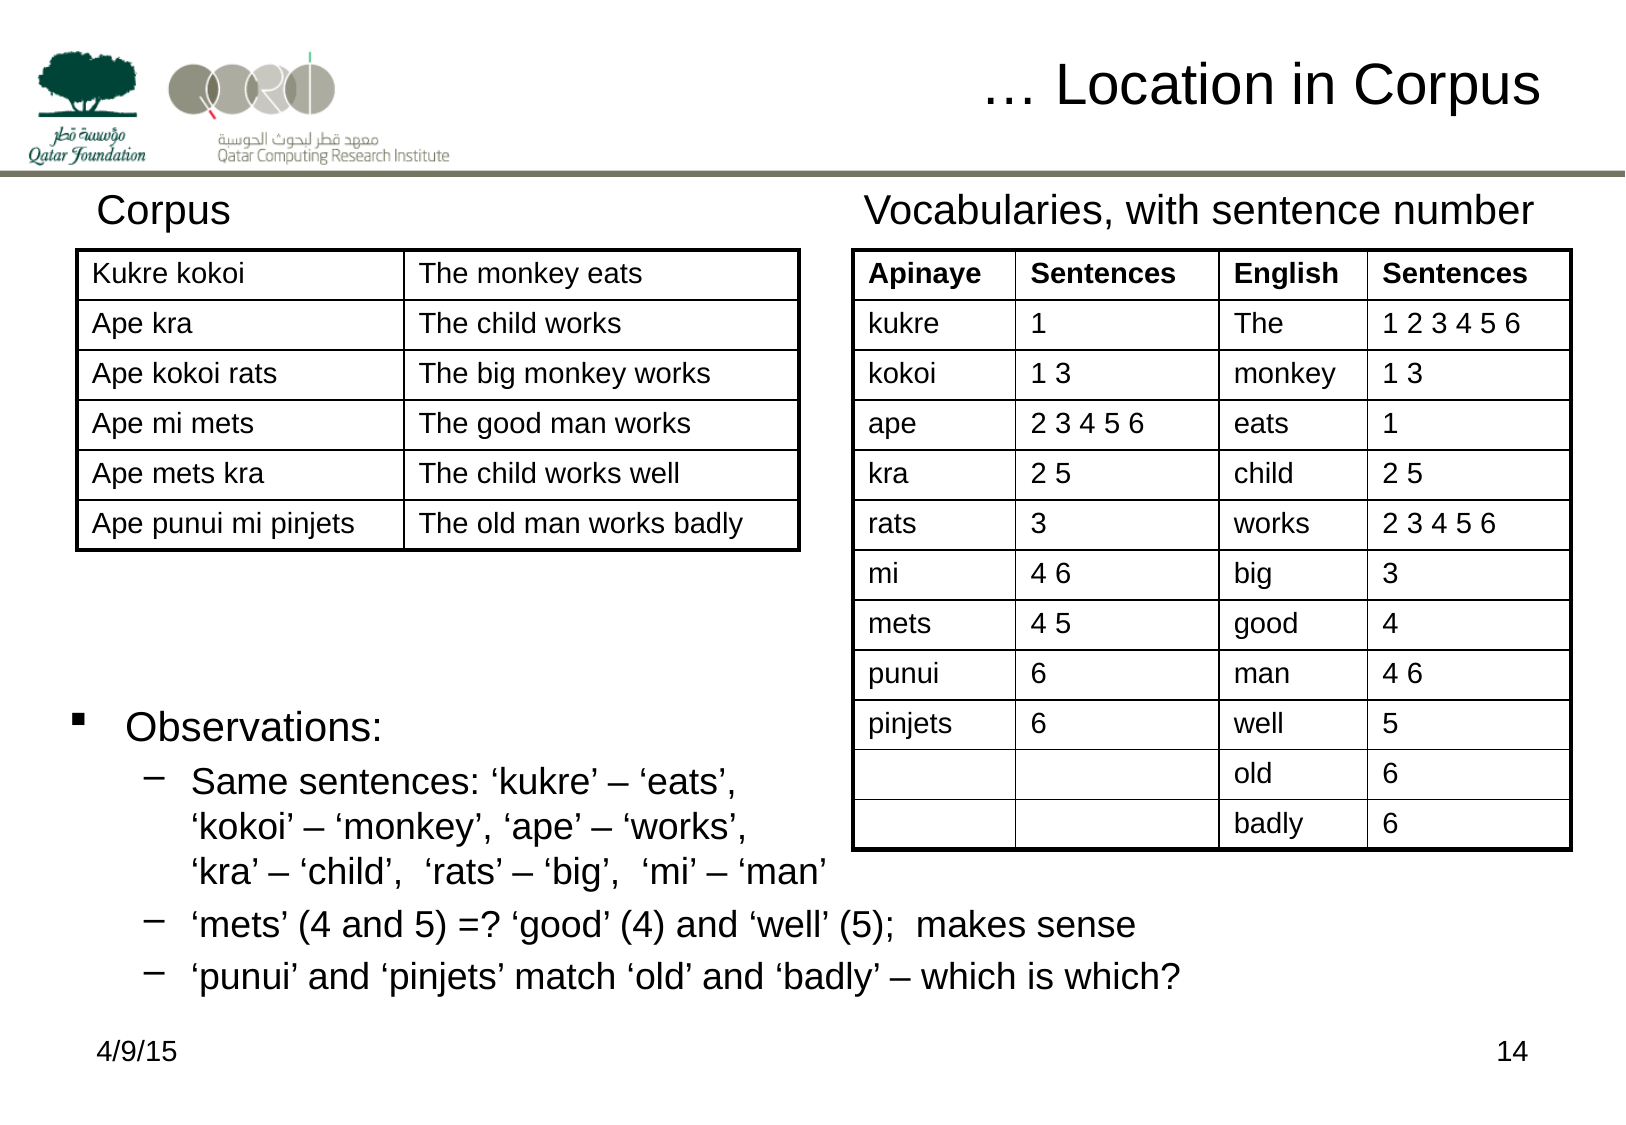

# … Location in Corpus
Corpus                                                       Vocabularies, with sentence number
| Kukre kokoi | The monkey eats |
| --- | --- |
| Ape kra | The child works |
| Ape kokoi rats | The big monkey works |
| Ape mi mets | The good man works |
| Ape mets kra | The child works well |
| Ape punui mi pinjets | The old man works badly |
| Apinaye | Sentences | English | Sentences |
| --- | --- | --- | --- |
| kukre | 1 | The | 1 2 3 4 5 6 |
| kokoi | 1 3 | monkey | 1 3 |
| ape | 2 3 4 5 6 | eats | 1 |
| kra | 2 5 | child | 2 5 |
| rats | 3 | works | 2 3 4 5 6 |
| mi | 4 6 | big | 3 |
| mets | 4 5 | good | 4 |
| punui | 6 | man | 4 6 |
| pinjets | 6 | well | 5 |
|  |  | old | 6 |
|  |  | badly | 6 |
Observations:
Same sentences: ‘kukre’ – ‘eats’,
‘kokoi’ – ‘monkey’, ‘ape’ – ‘works’,
‘kra’ – ‘child’,  ‘rats’ – ‘big’,  ‘mi’ – ‘man’
‘mets’ (4 and 5) =? ‘good’ (4) and ‘well’ (5);  makes sense
‘punui’ and ‘pinjets’ match ‘old’ and ‘badly’ – which is which?
4/9/15
14